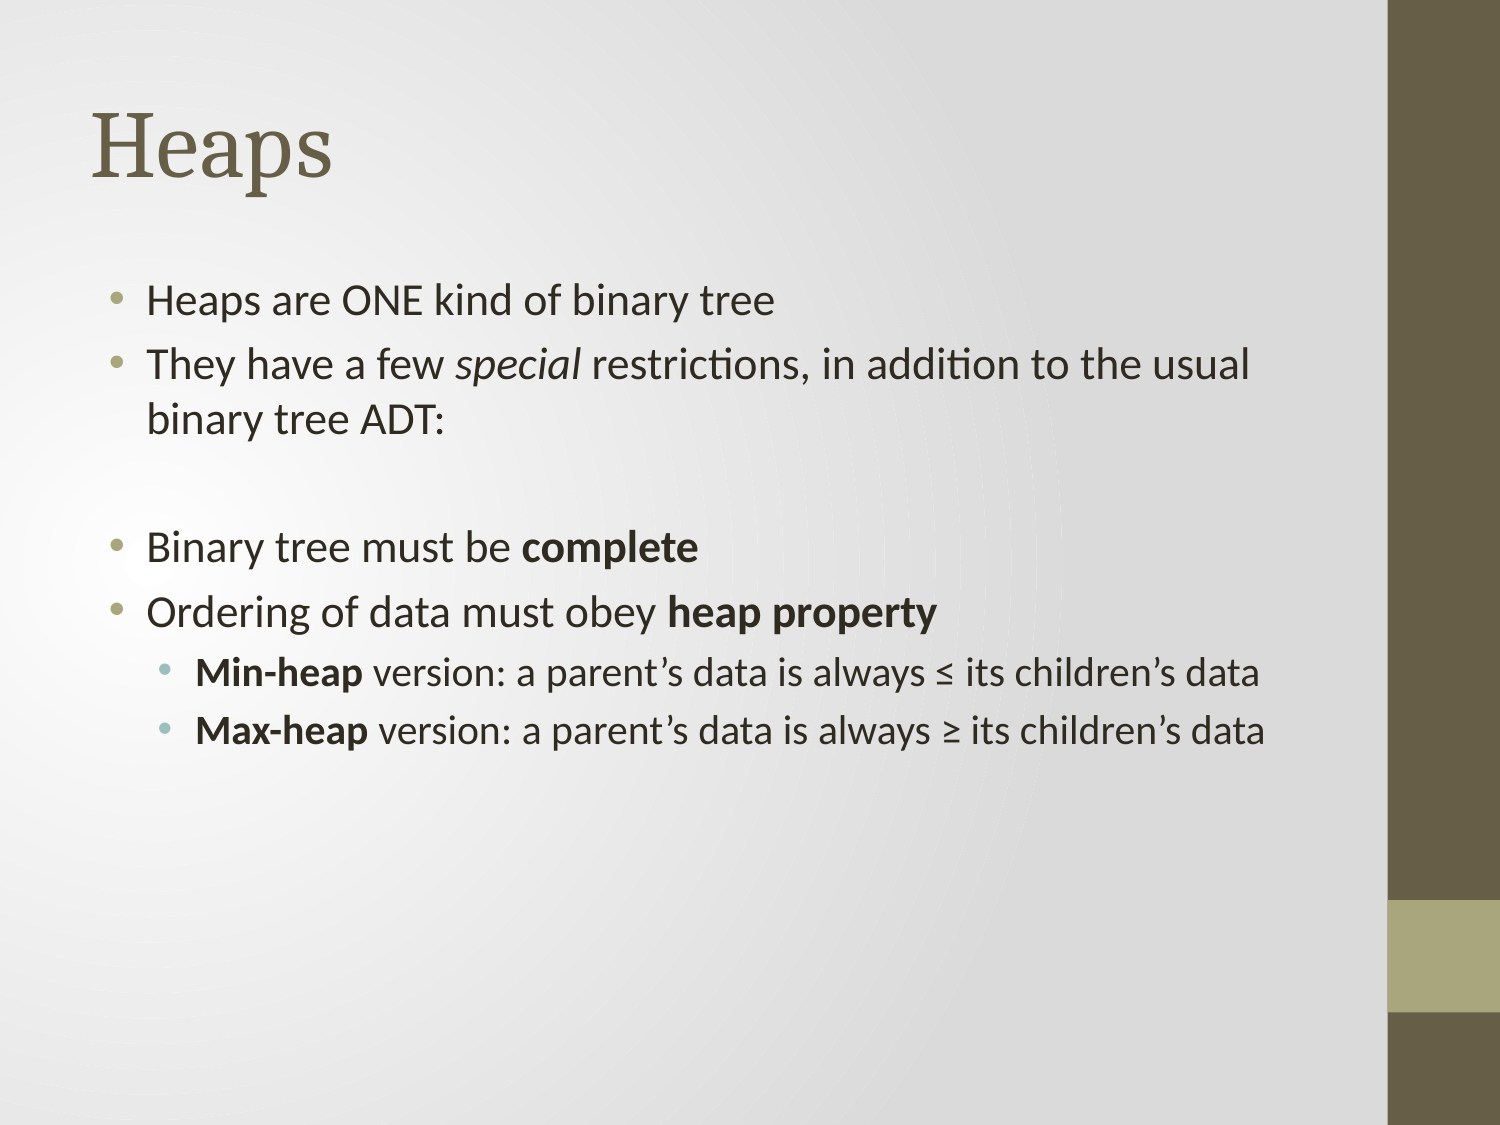

# Heaps
Heaps are ONE kind of binary tree
They have a few special restrictions, in addition to the usual binary tree ADT:

Binary tree must be complete
Ordering of data must obey heap property
Min-heap version: a parent’s data is always ≤ its children’s data
Max-heap version: a parent’s data is always ≥ its children’s data